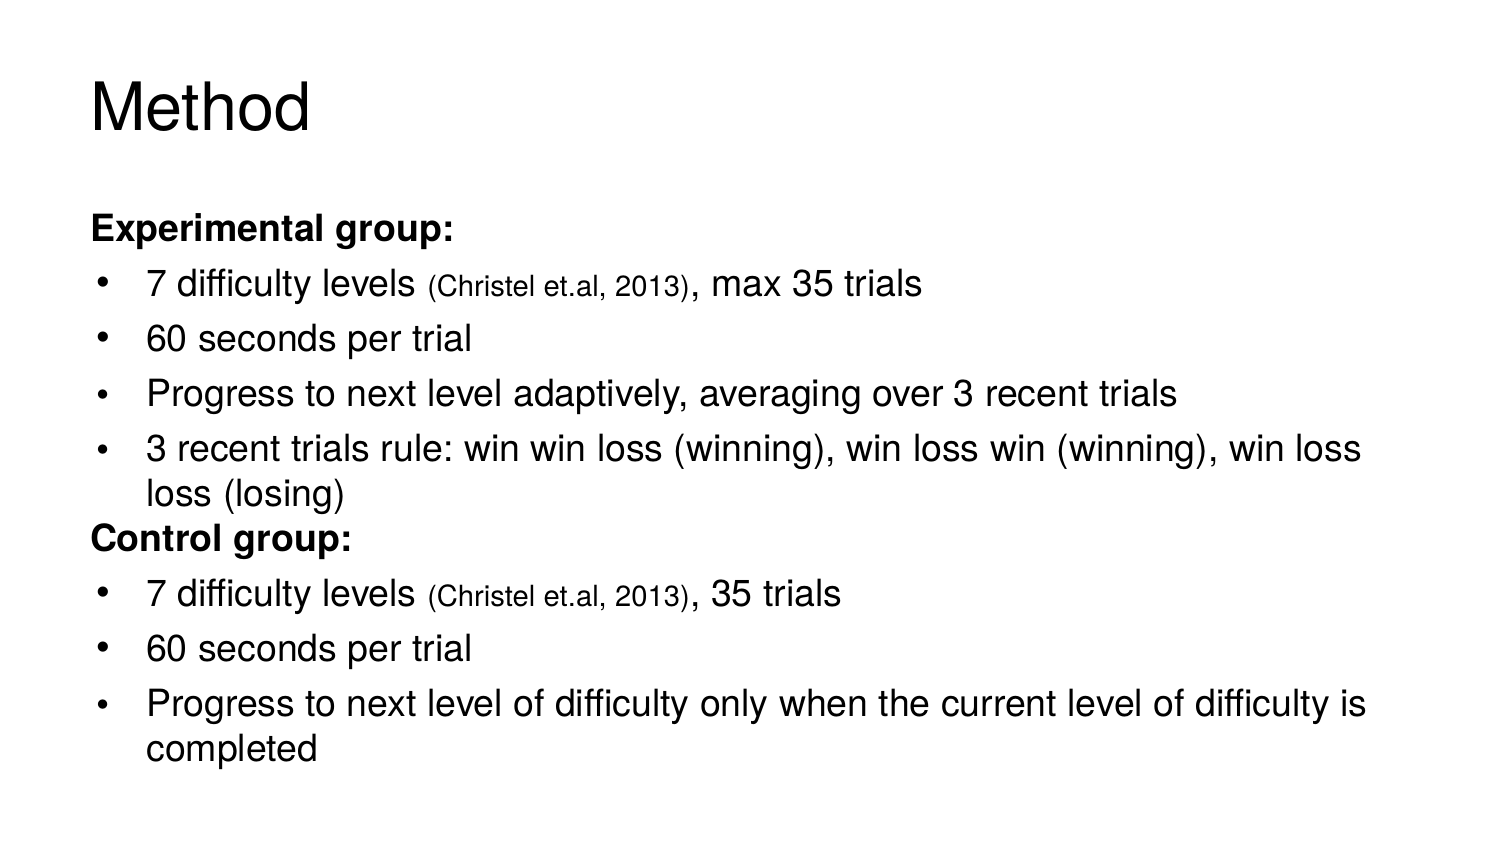

# Method
Experimental group:
7 difficulty levels (Christel et.al, 2013), max 35 trials
60 seconds per trial
Progress to next level adaptively, averaging over 3 recent trials
3 recent trials rule: win win loss (winning), win loss win (winning), win loss loss (losing)
Control group:
7 difficulty levels (Christel et.al, 2013), 35 trials
60 seconds per trial
Progress to next level of difficulty only when the current level of difficulty is completed